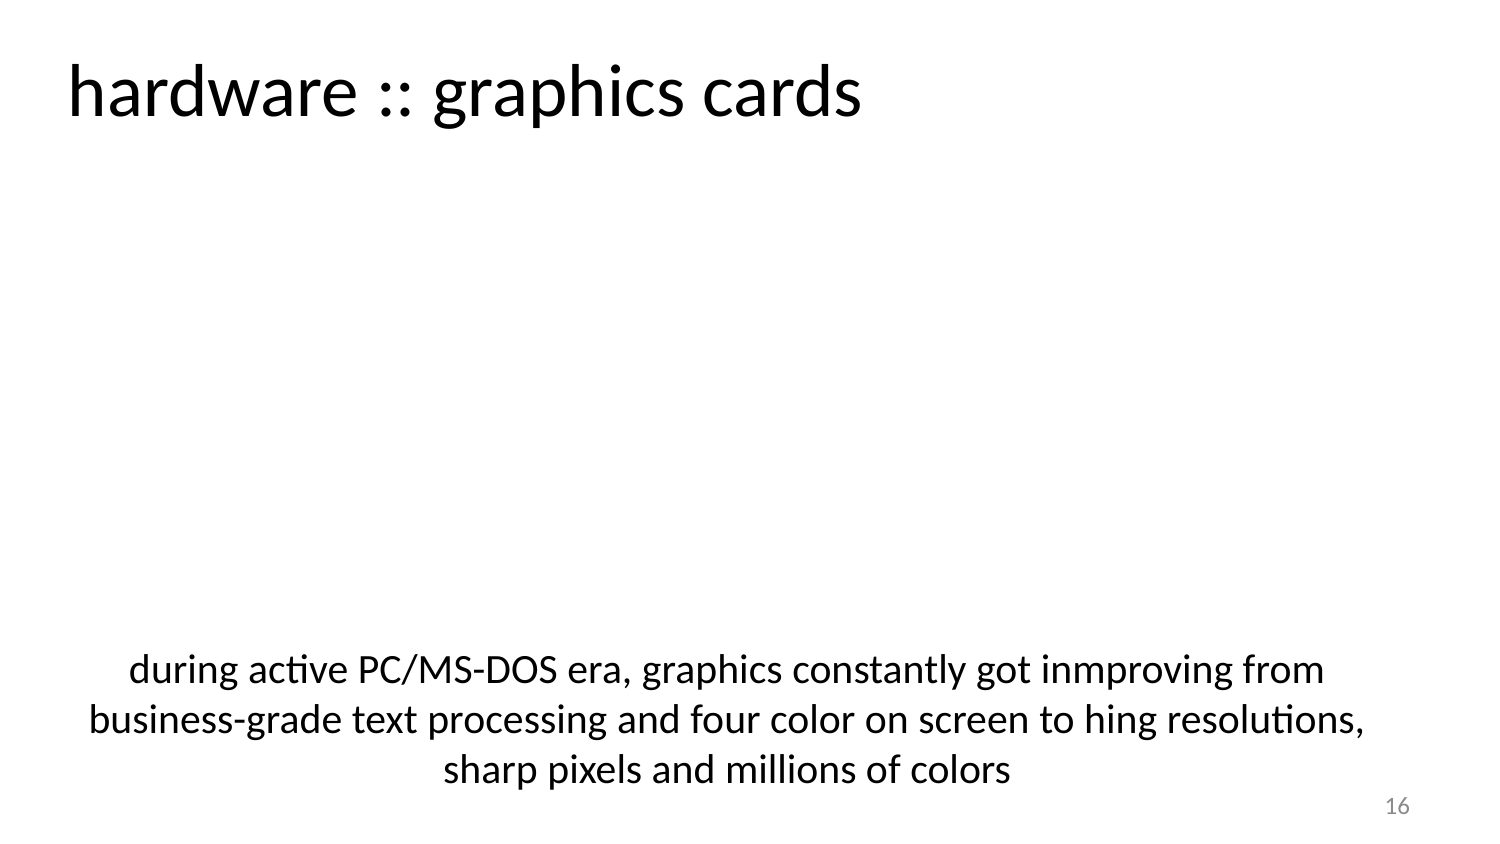

hardware :: graphics cards

during active PC/MS-DOS era, graphics constantly got inmproving from business-grade text processing and four color on screen to hing resolutions, sharp pixels and millions of colors

16